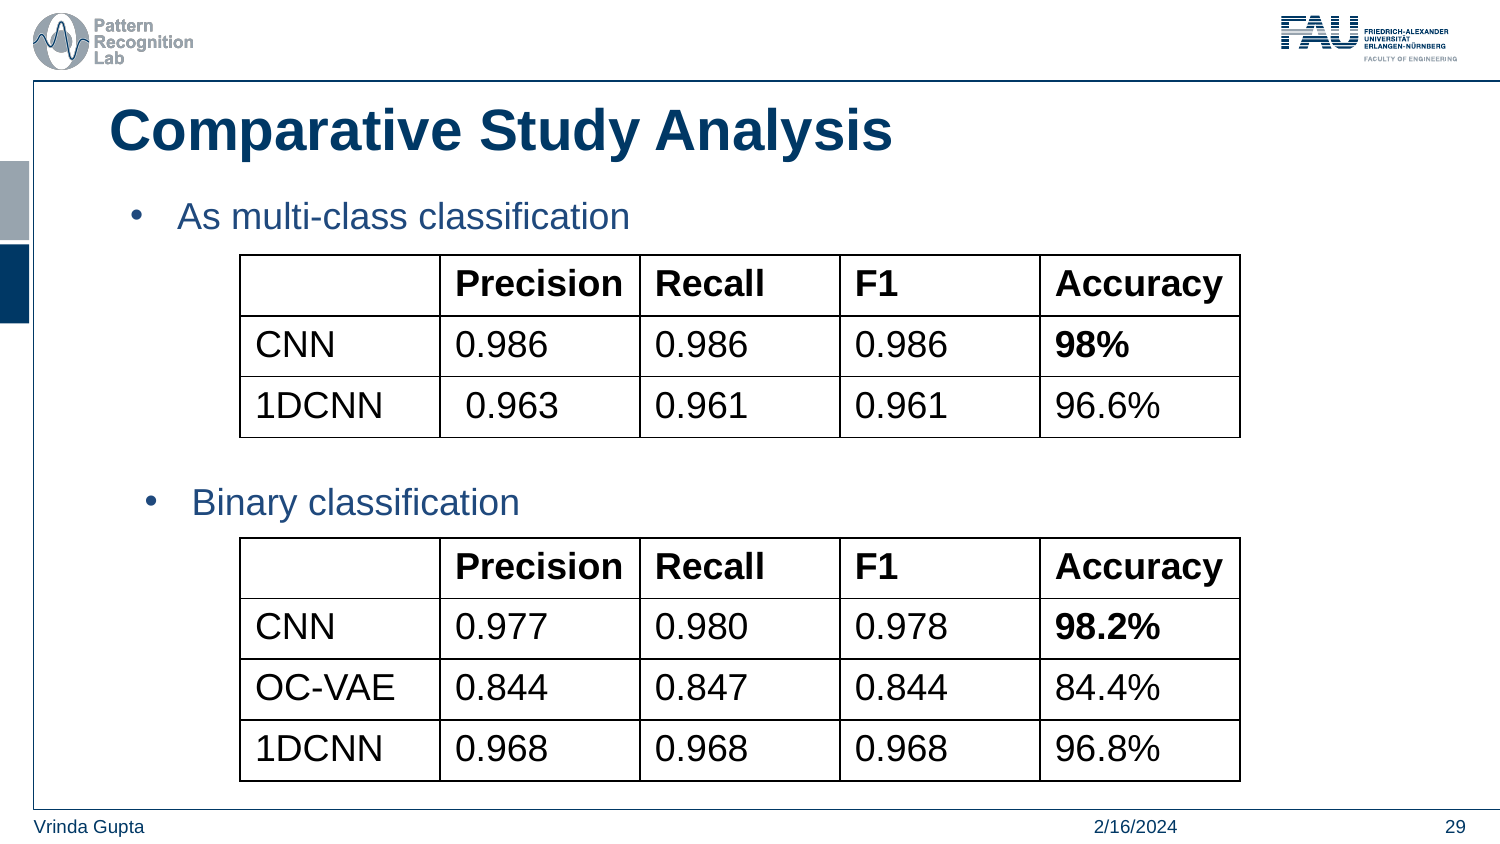

Comparative Study Analysis

As multi-class classification
|  | Precision | Recall | F1 | Accuracy |
| --- | --- | --- | --- | --- |
| CNN | 0.986 | 0.986 | 0.986 | 98% |
| 1DCNN | 0.963 | 0.961 | 0.961 | 96.6% |
Binary classification
|  | Precision | Recall | F1 | Accuracy |
| --- | --- | --- | --- | --- |
| CNN | 0.977 | 0.980 | 0.978 | 98.2% |
| OC-VAE | 0.844 | 0.847 | 0.844 | 84.4% |
| 1DCNN | 0.968 | 0.968 | 0.968 | 96.8% |